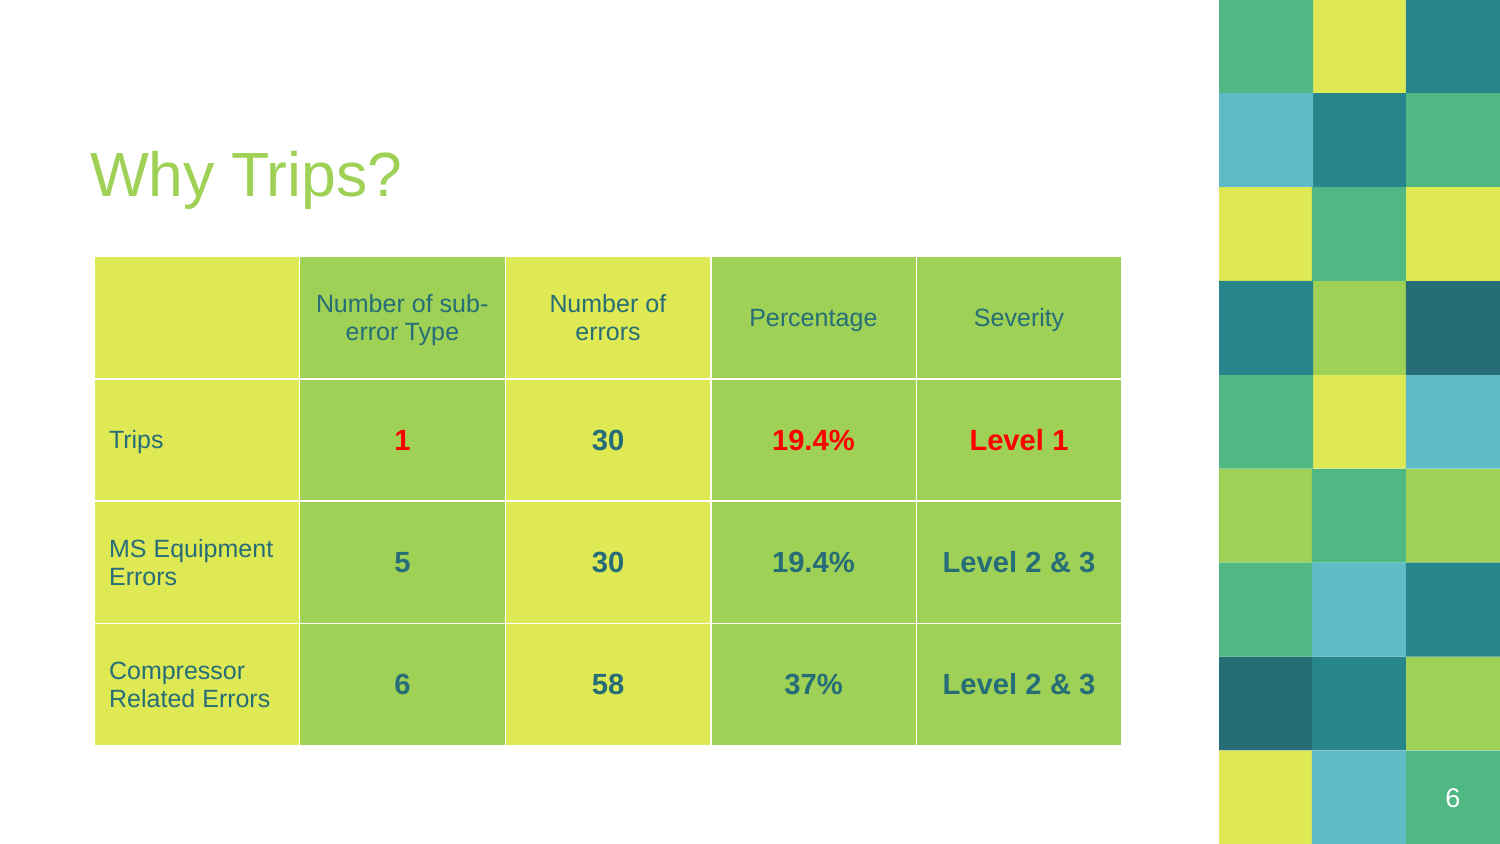

# Why Trips?
|  | Number of sub-error Type | Number of errors | Percentage | Severity |
| --- | --- | --- | --- | --- |
| Trips | 1 | 30 | 19.4% | Level 1 |
| MS Equipment Errors | 5 | 30 | 19.4% | Level 2 & 3 |
| Compressor Related Errors | 6 | 58 | 37% | Level 2 & 3 |
6